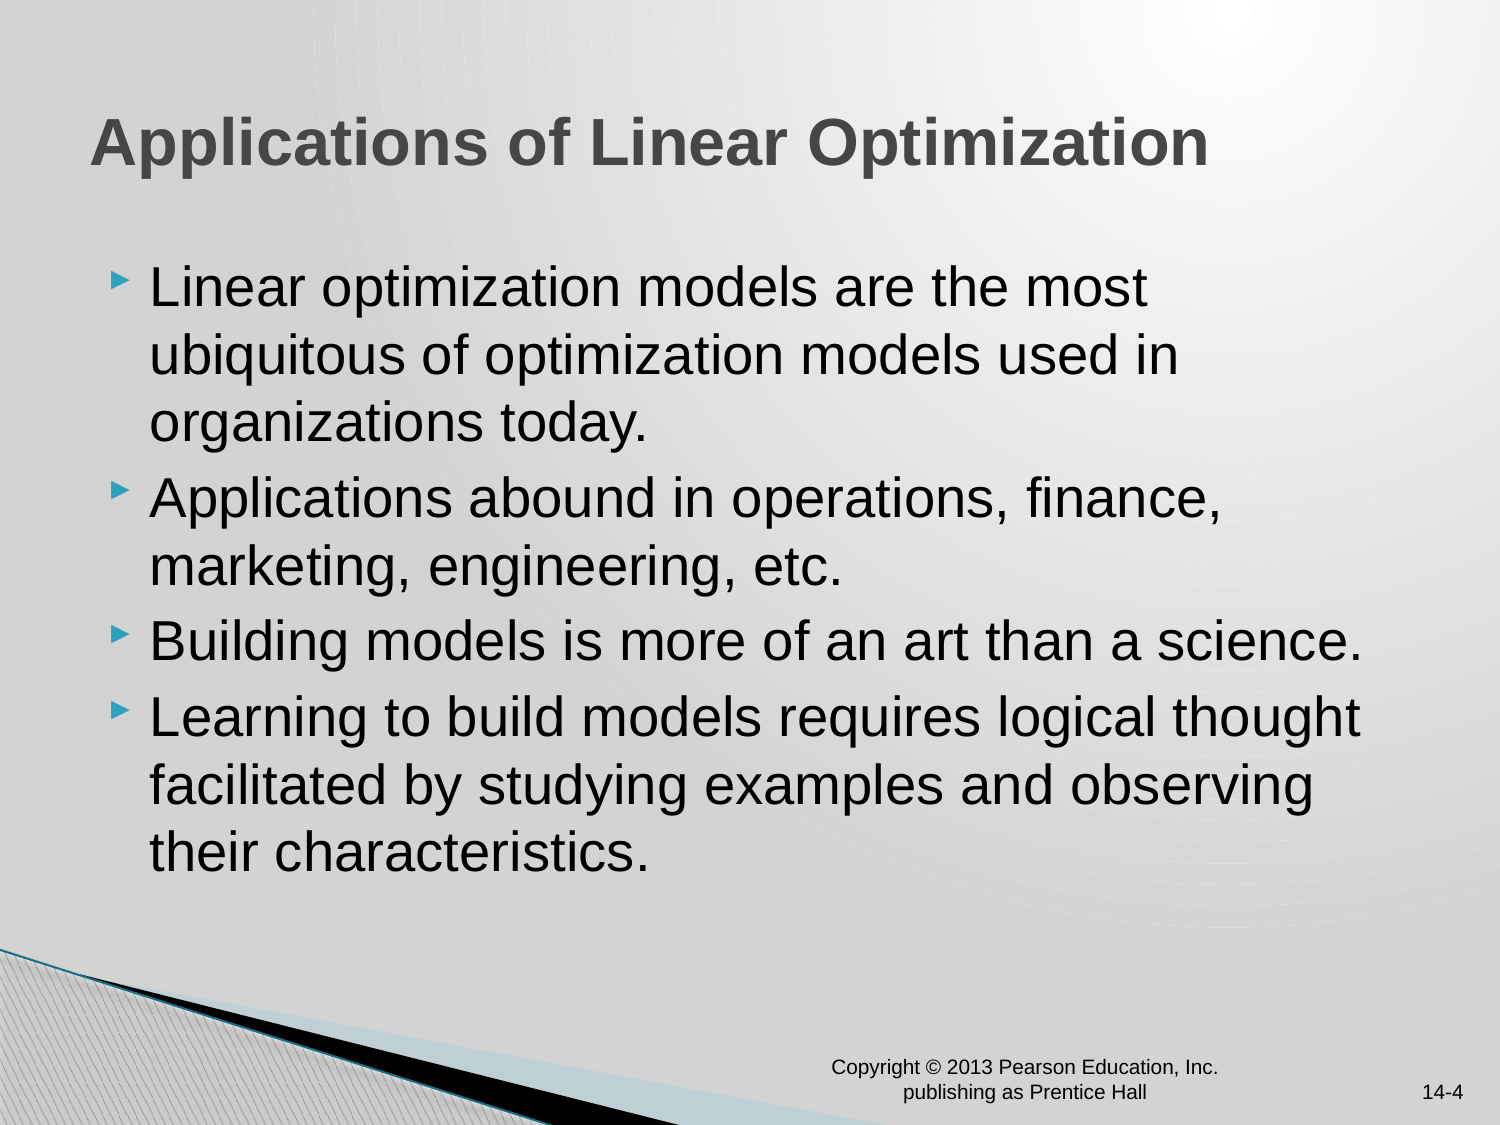

# Applications of Linear Optimization
Linear optimization models are the most ubiquitous of optimization models used in organizations today.
Applications abound in operations, finance, marketing, engineering, etc.
Building models is more of an art than a science.
Learning to build models requires logical thought facilitated by studying examples and observing their characteristics.
Copyright © 2013 Pearson Education, Inc. publishing as Prentice Hall
14-4